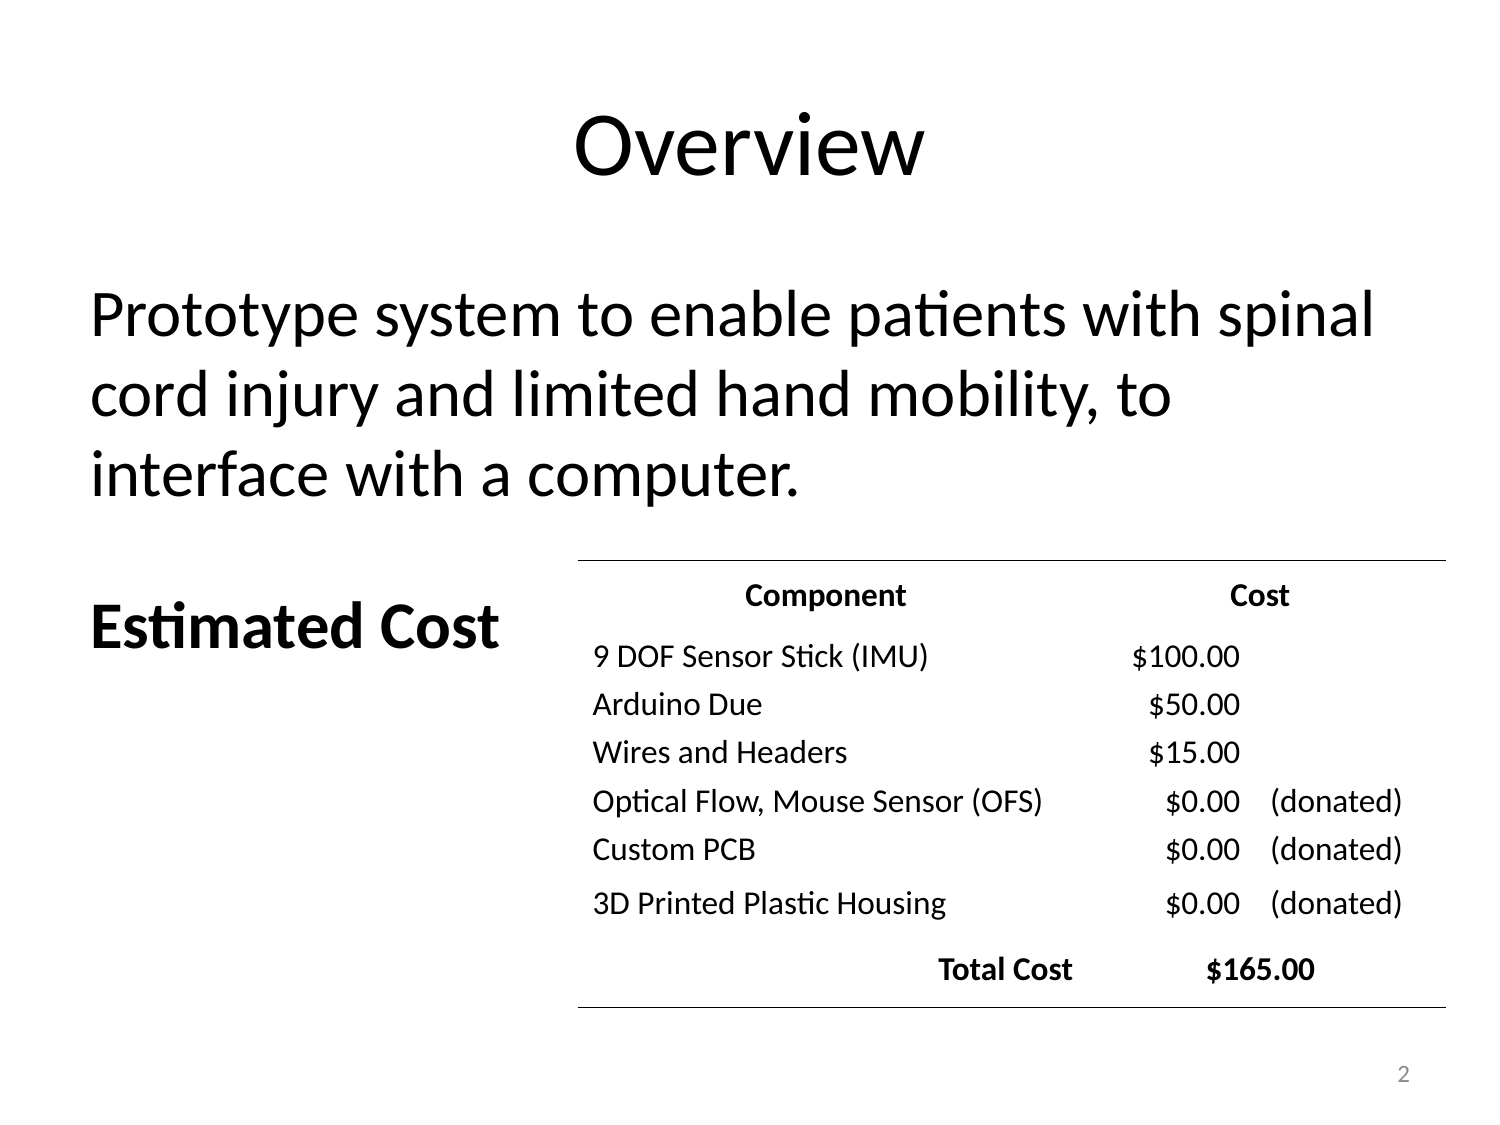

# Overview
Prototype system to enable patients with spinal cord injury and limited hand mobility, to interface with a computer.

Estimated Cost

| Component | Cost |  |
| --- | --- | --- |
| 9 DOF Sensor Stick (IMU) | $100.00 |  |
| Arduino Due | $50.00 |  |
| Wires and Headers | $15.00 |  |
| Optical Flow, Mouse Sensor (OFS) | $0.00 | (donated) |
| Custom PCB | $0.00 | (donated) |
| 3D Printed Plastic Housing | $0.00 | (donated) |
| Total Cost | $165.00 |  |
2